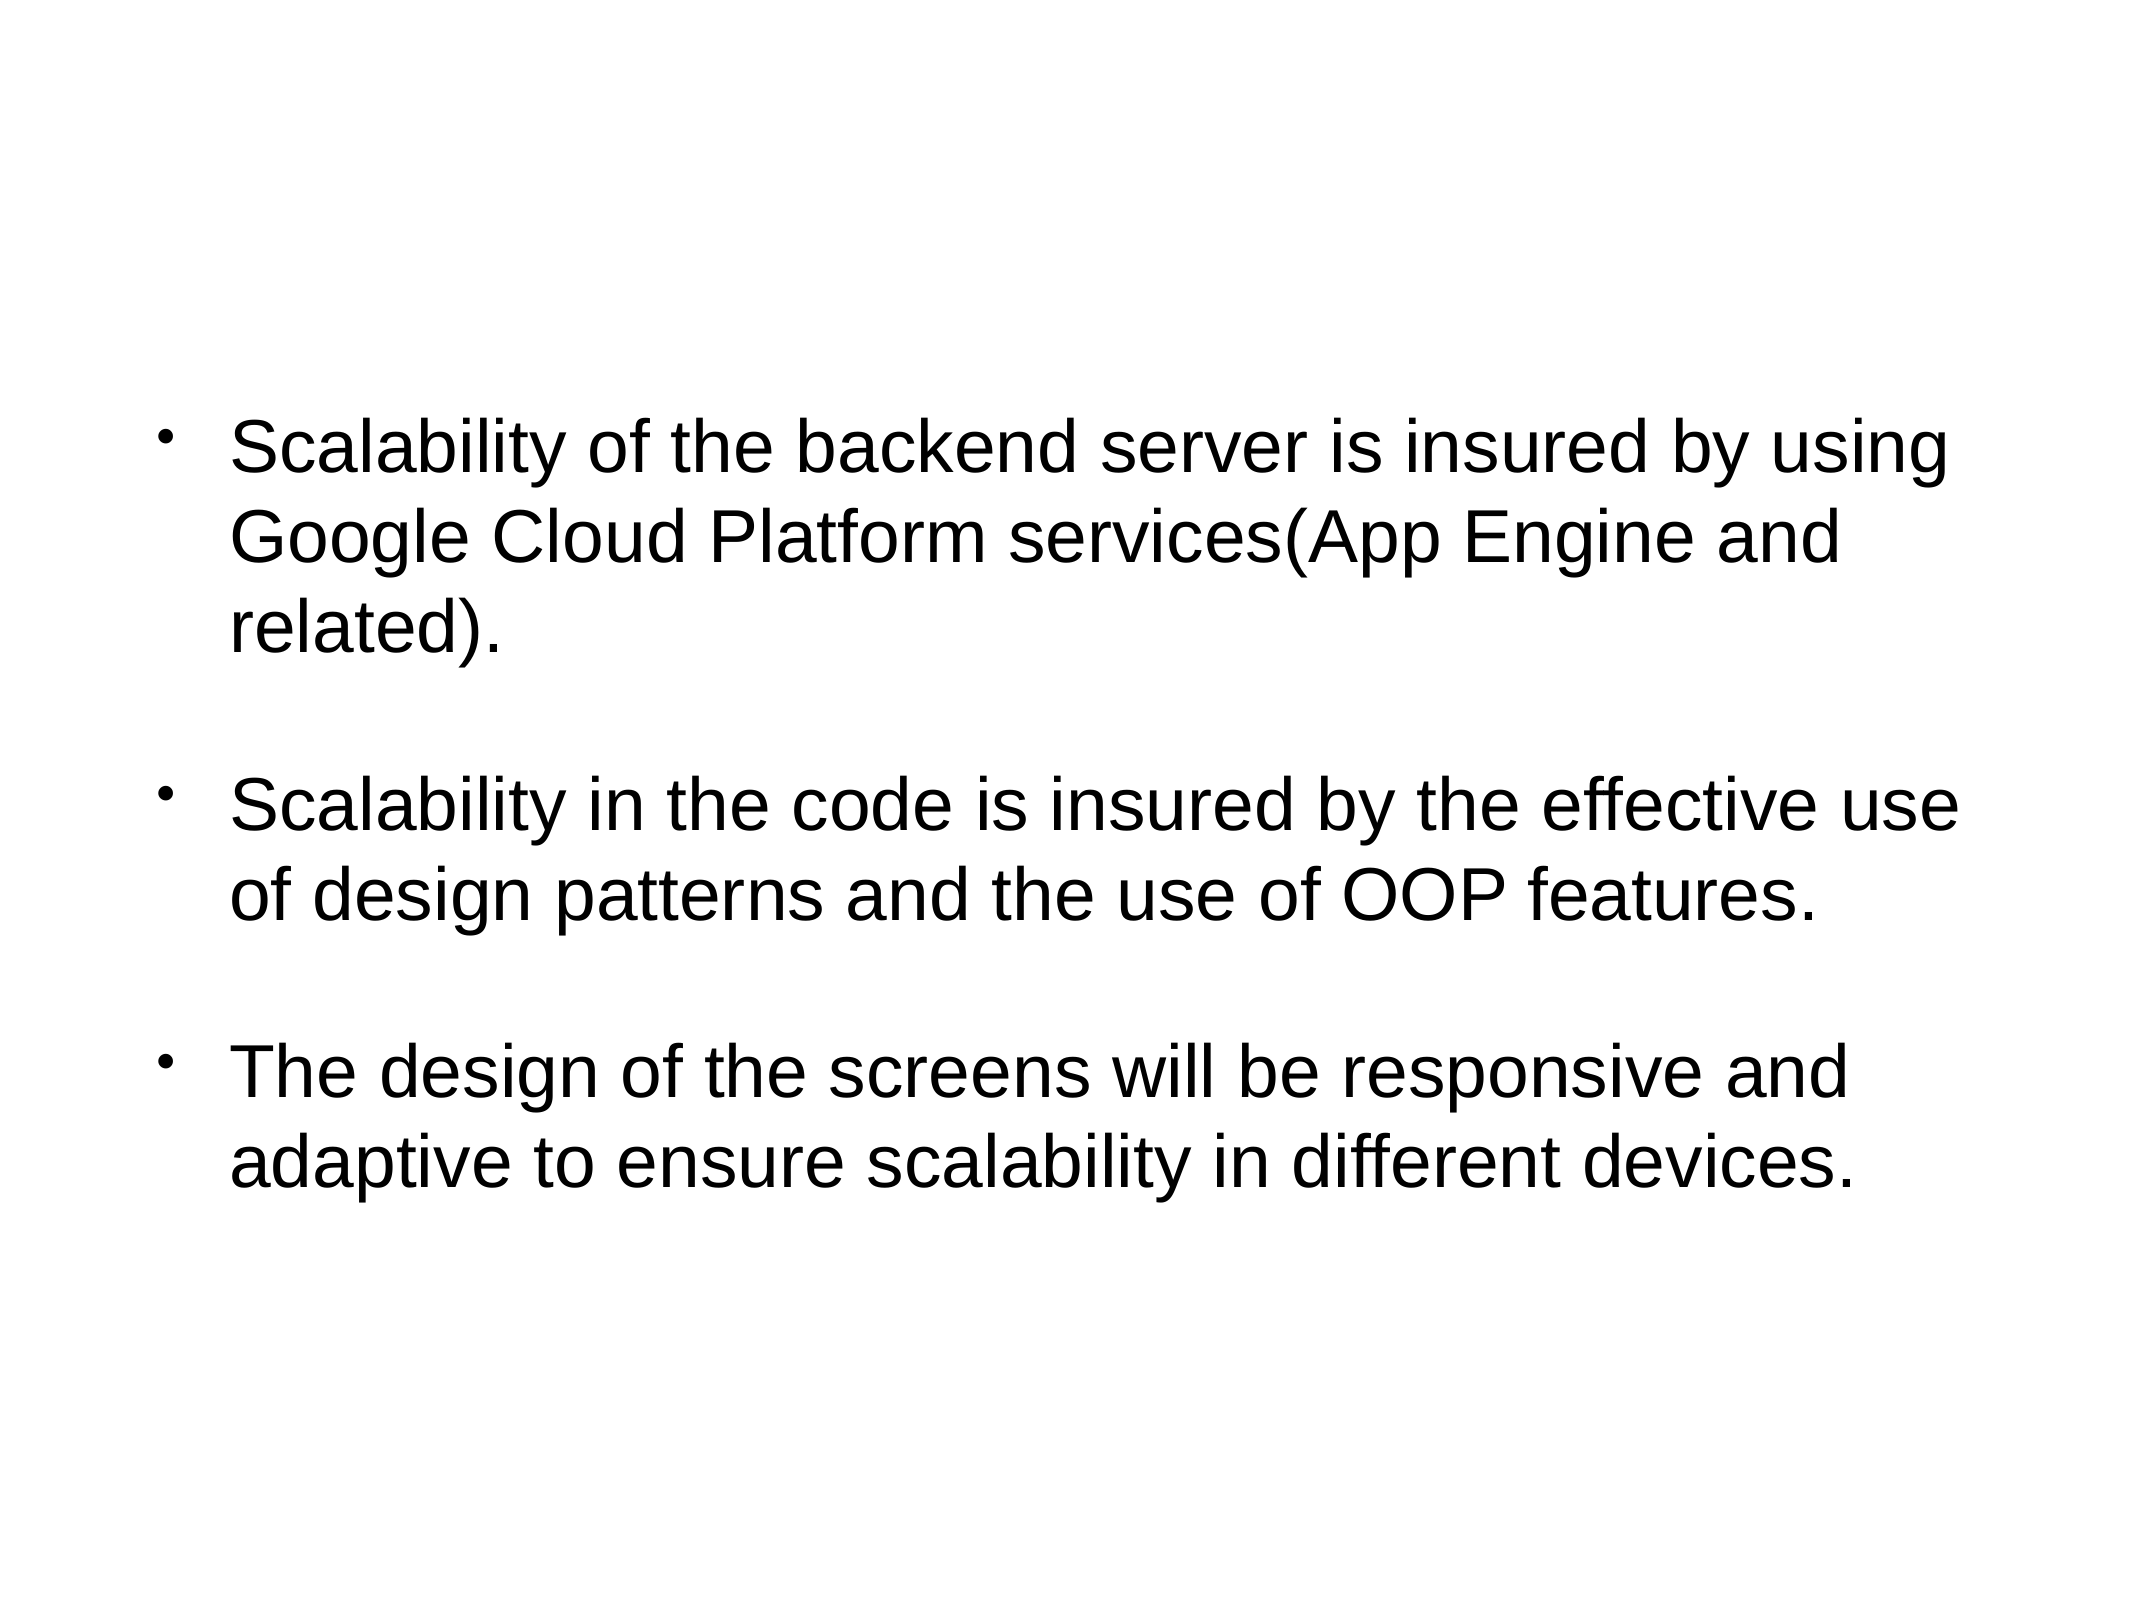

Scalability of the backend server is insured by using Google Cloud Platform services(App Engine and related).
Scalability in the code is insured by the effective use of design patterns and the use of OOP features.
The design of the screens will be responsive and adaptive to ensure scalability in different devices.